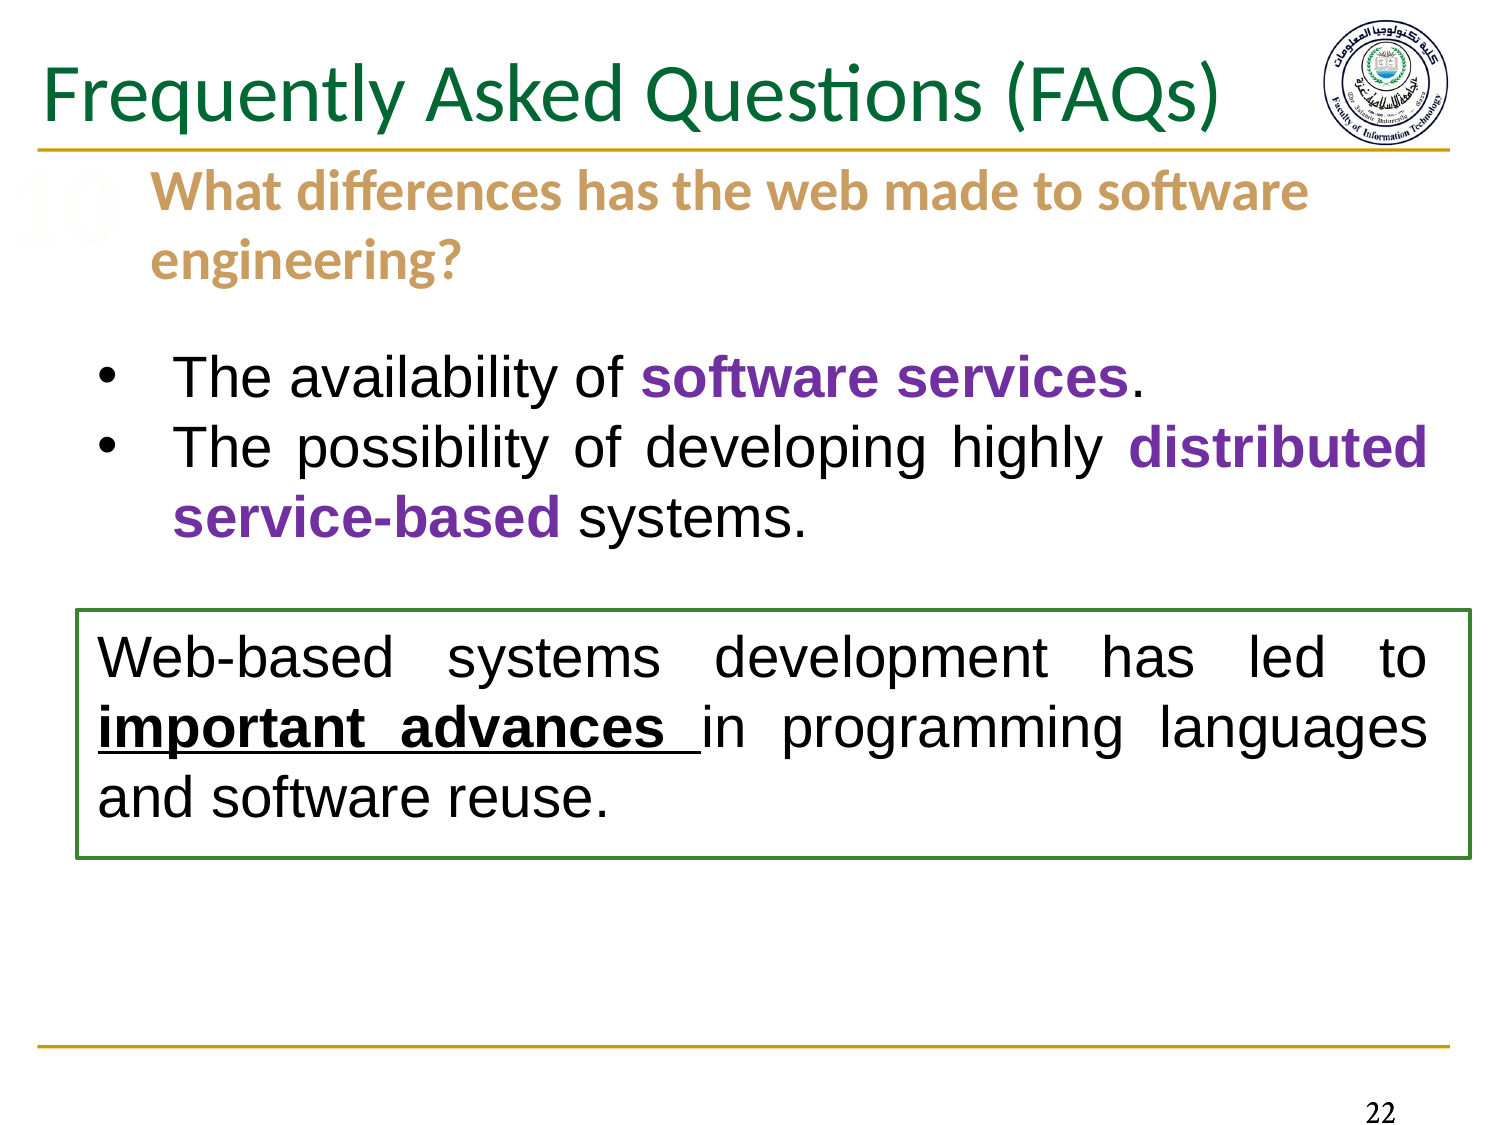

# Frequently Asked Questions (FAQs)

10
What differences has the web made to software engineering?

The availability of software services.
The possibility of developing highly distributed service-based systems.

Web-based systems development has led to important advances in programming languages and software reuse.

22
22